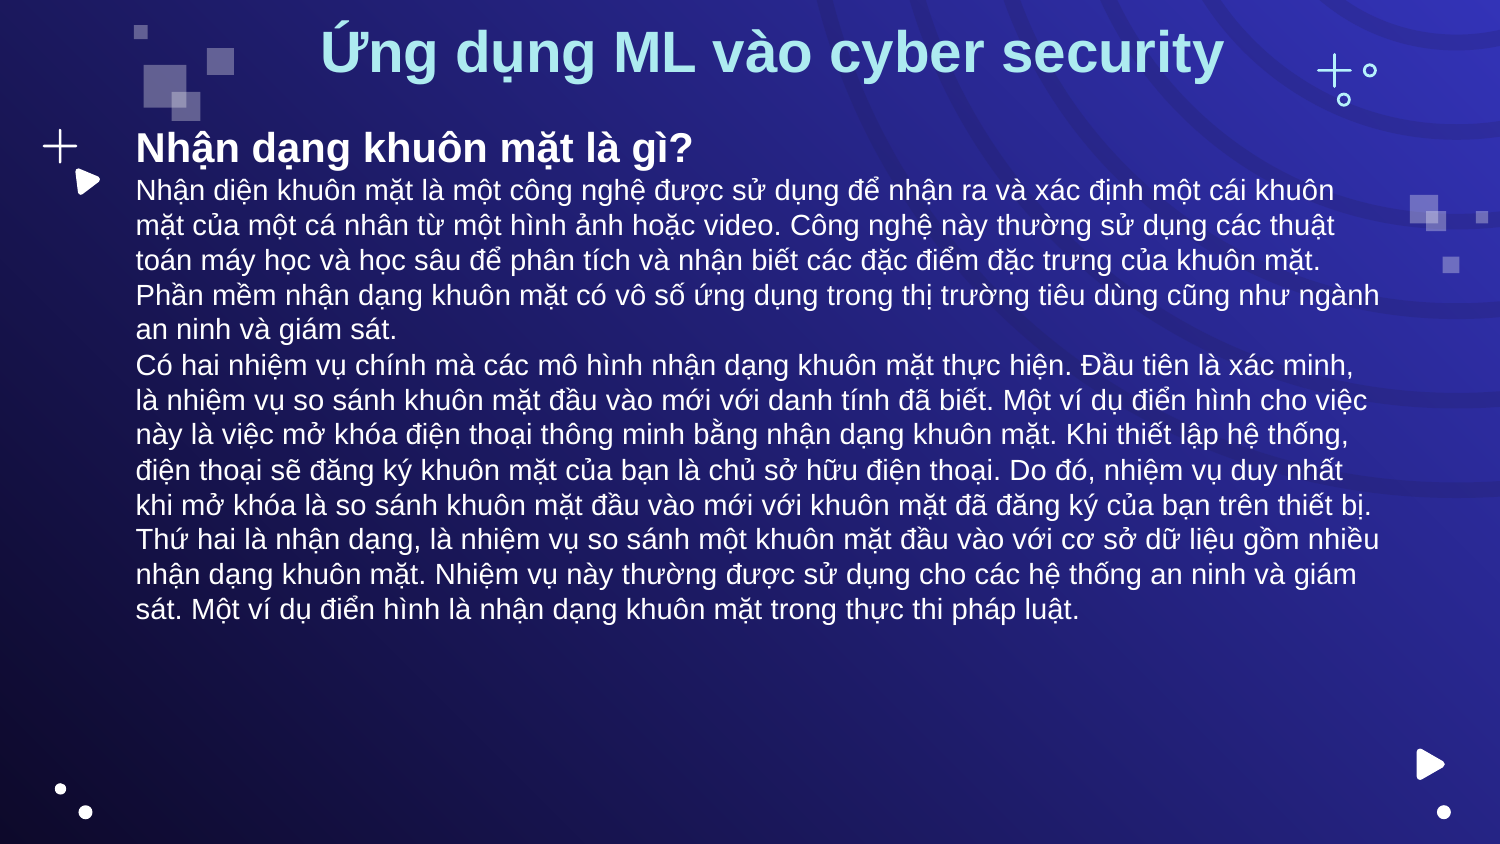

Ứng dụng ML vào cyber security

Nhận dạng khuôn mặt là gì?
Nhận diện khuôn mặt là một công nghệ được sử dụng để nhận ra và xác định một cái khuôn mặt của một cá nhân từ một hình ảnh hoặc video. Công nghệ này thường sử dụng các thuật toán máy học và học sâu để phân tích và nhận biết các đặc điểm đặc trưng của khuôn mặt.
Phần mềm nhận dạng khuôn mặt có vô số ứng dụng trong thị trường tiêu dùng cũng như ngành an ninh và giám sát.
Có hai nhiệm vụ chính mà các mô hình nhận dạng khuôn mặt thực hiện. Đầu tiên là xác minh, là nhiệm vụ so sánh khuôn mặt đầu vào mới với danh tính đã biết. Một ví dụ điển hình cho việc này là việc mở khóa điện thoại thông minh bằng nhận dạng khuôn mặt. Khi thiết lập hệ thống, điện thoại sẽ đăng ký khuôn mặt của bạn là chủ sở hữu điện thoại. Do đó, nhiệm vụ duy nhất khi mở khóa là so sánh khuôn mặt đầu vào mới với khuôn mặt đã đăng ký của bạn trên thiết bị.
Thứ hai là nhận dạng, là nhiệm vụ so sánh một khuôn mặt đầu vào với cơ sở dữ liệu gồm nhiều nhận dạng khuôn mặt. Nhiệm vụ này thường được sử dụng cho các hệ thống an ninh và giám sát. Một ví dụ điển hình là nhận dạng khuôn mặt trong thực thi pháp luật.